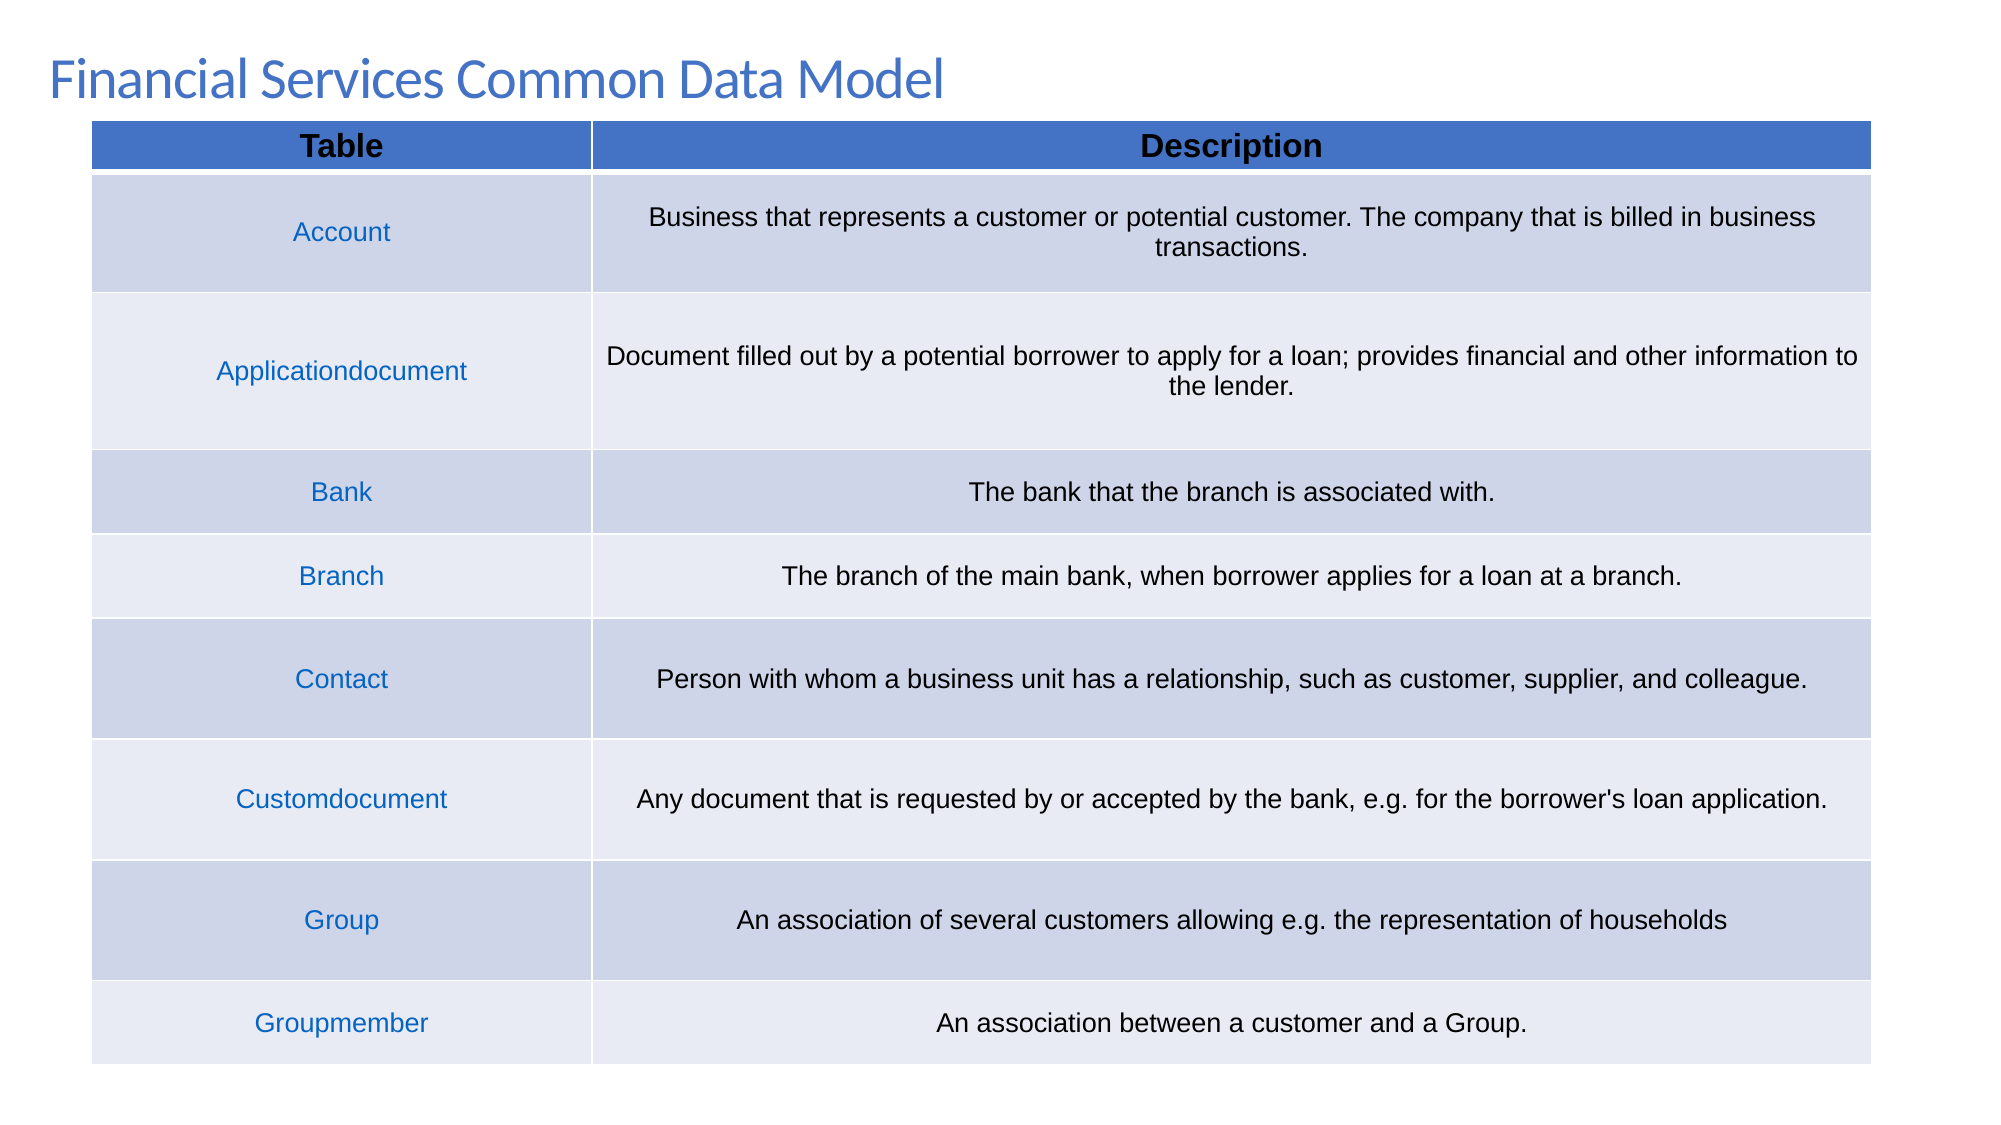

Financial Services Common Data Model
| Table | Description |
| --- | --- |
| Account | Business that represents a customer or potential customer. The company that is billed in business transactions. |
| Applicationdocument | Document filled out by a potential borrower to apply for a loan; provides financial and other information to the lender. |
| Bank | The bank that the branch is associated with. |
| Branch | The branch of the main bank, when borrower applies for a loan at a branch. |
| Contact | Person with whom a business unit has a relationship, such as customer, supplier, and colleague. |
| Customdocument | Any document that is requested by or accepted by the bank, e.g. for the borrower's loan application. |
| Group | An association of several customers allowing e.g. the representation of households |
| Groupmember | An association between a customer and a Group. |